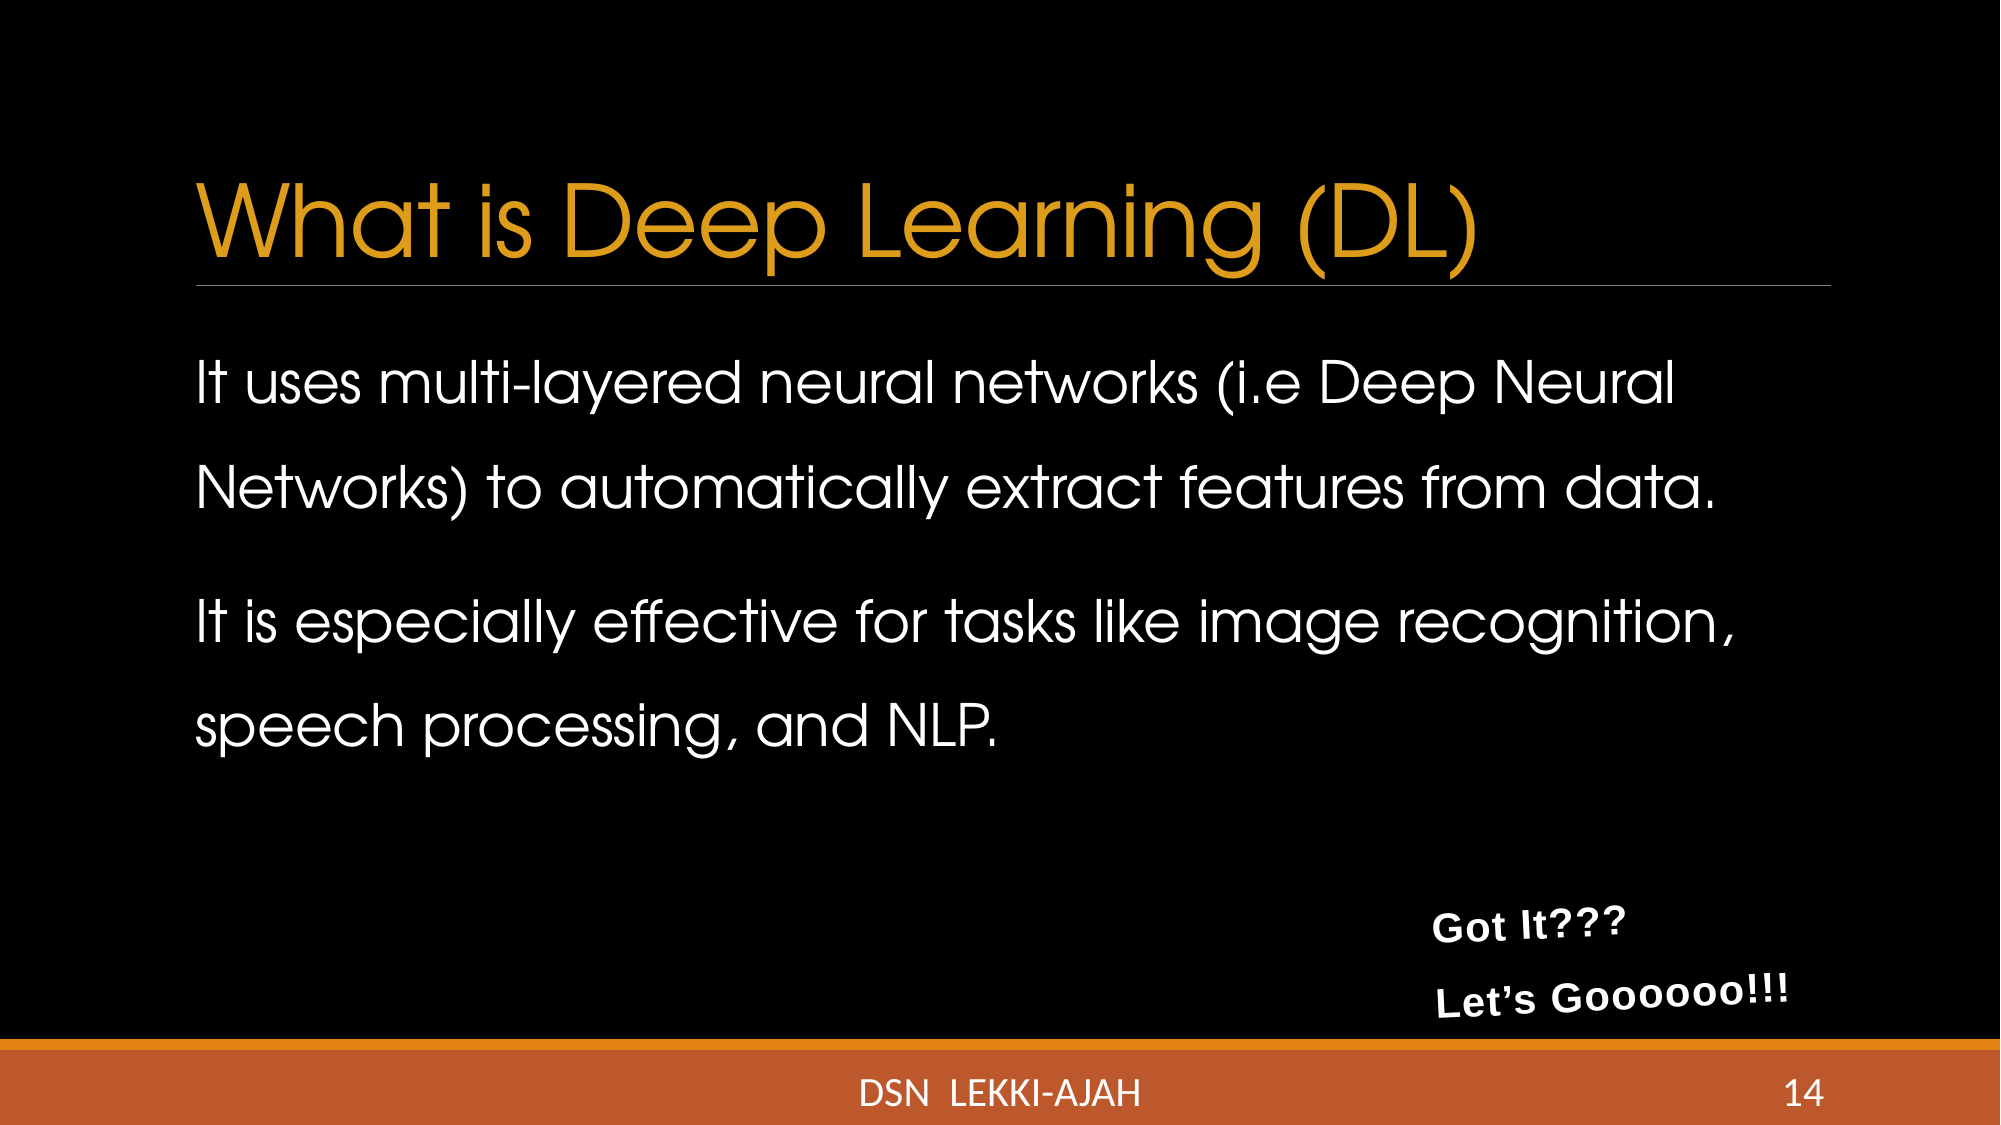

# What is Deep Learning (DL)
It uses multi-layered neural networks (i.e Deep Neural Networks) to automatically extract features from data.
It is especially effective for tasks like image recognition, speech processing, and NLP.
Got It???
Let’s Goooooo!!!
DSN  LEKKI-AJAH
14